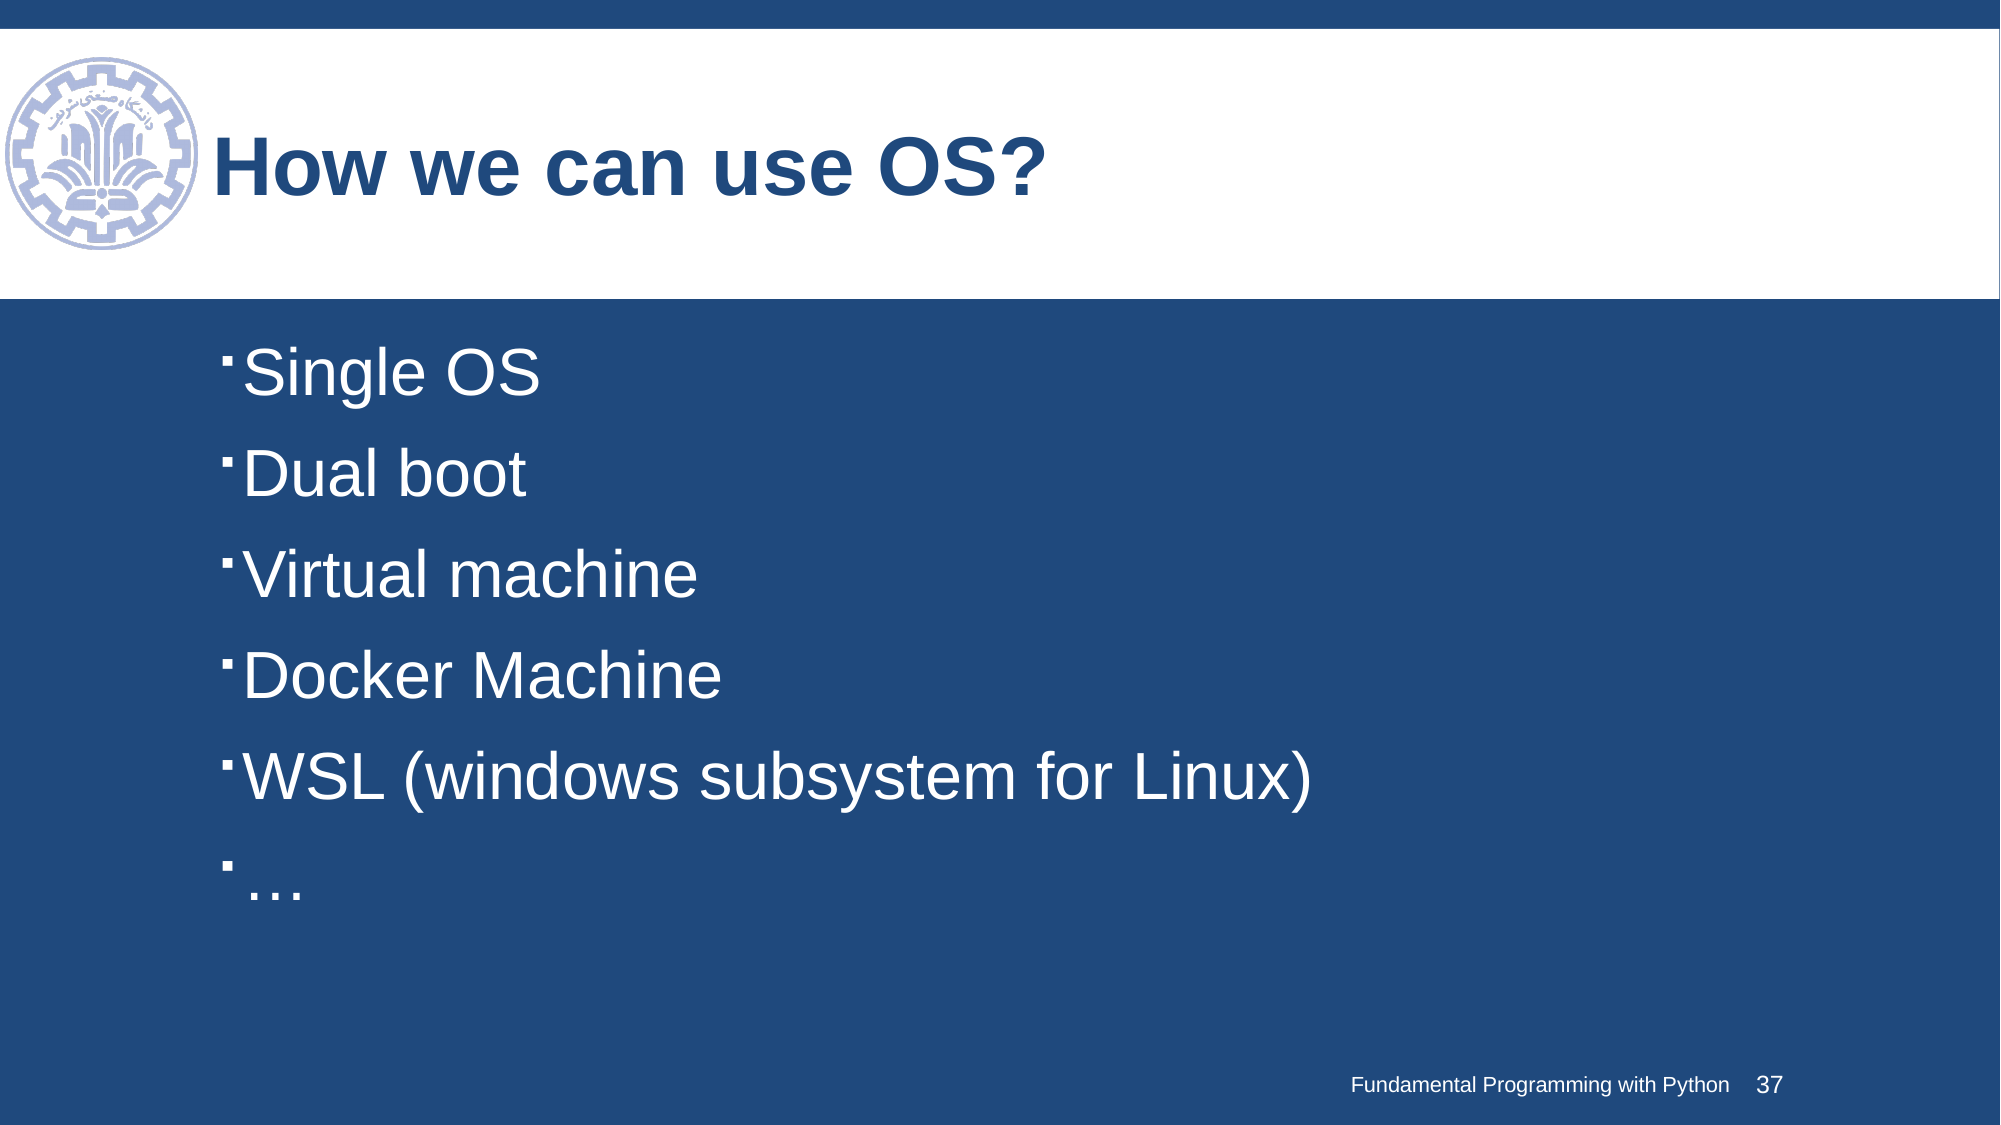

# How we can use OS?
Single OS
Dual boot
Virtual machine
Docker Machine
WSL (windows subsystem for Linux)
…

Fundamental Programming with Python
37